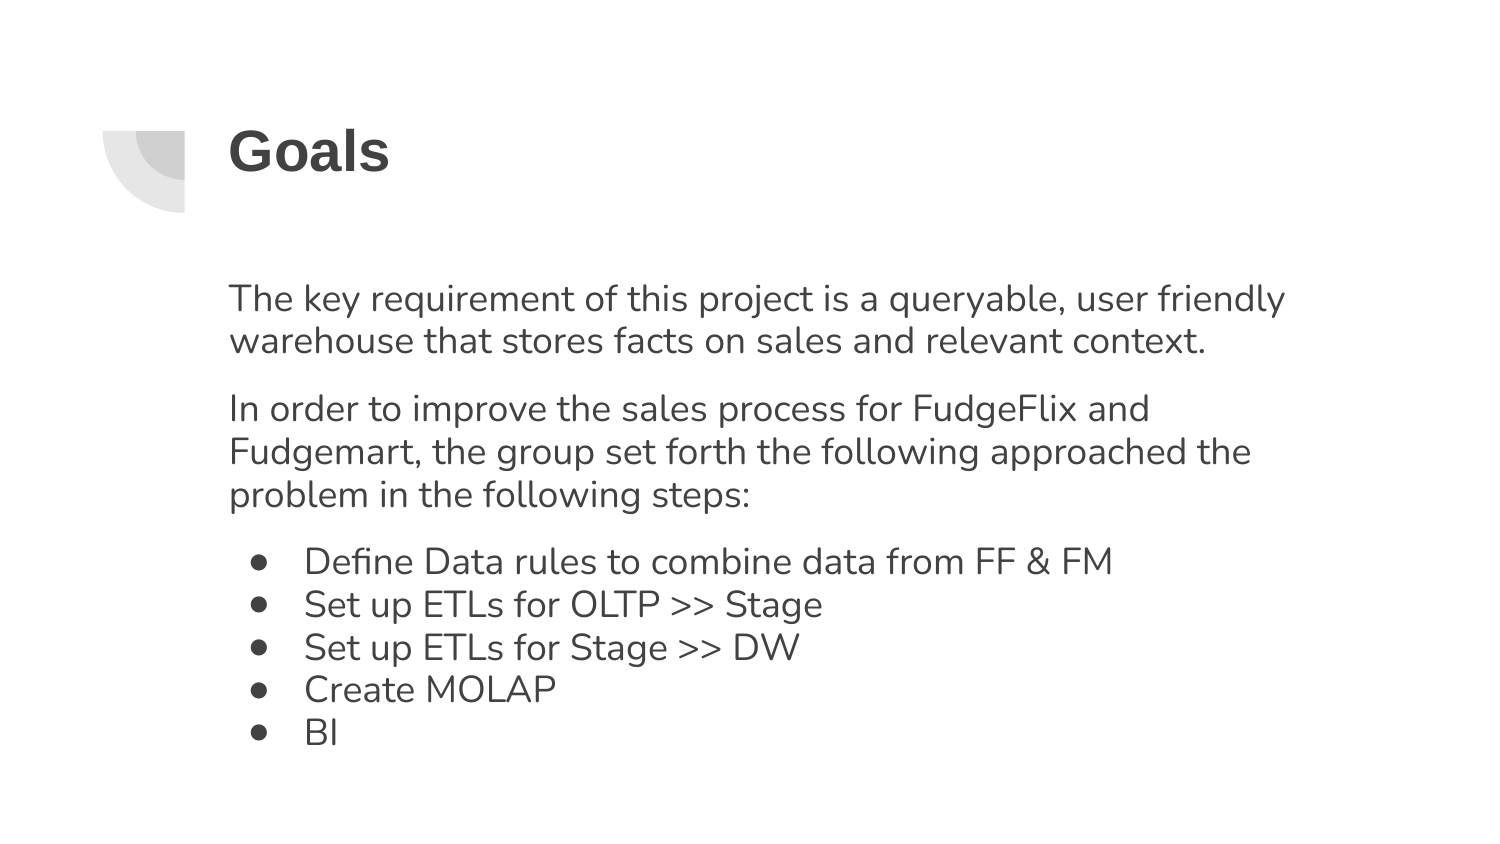

# Goals
The key requirement of this project is a queryable, user friendly warehouse that stores facts on sales and relevant context.
In order to improve the sales process for FudgeFlix and Fudgemart, the group set forth the following approached the problem in the following steps:
Define Data rules to combine data from FF & FM
Set up ETLs for OLTP >> Stage
Set up ETLs for Stage >> DW
Create MOLAP
BI